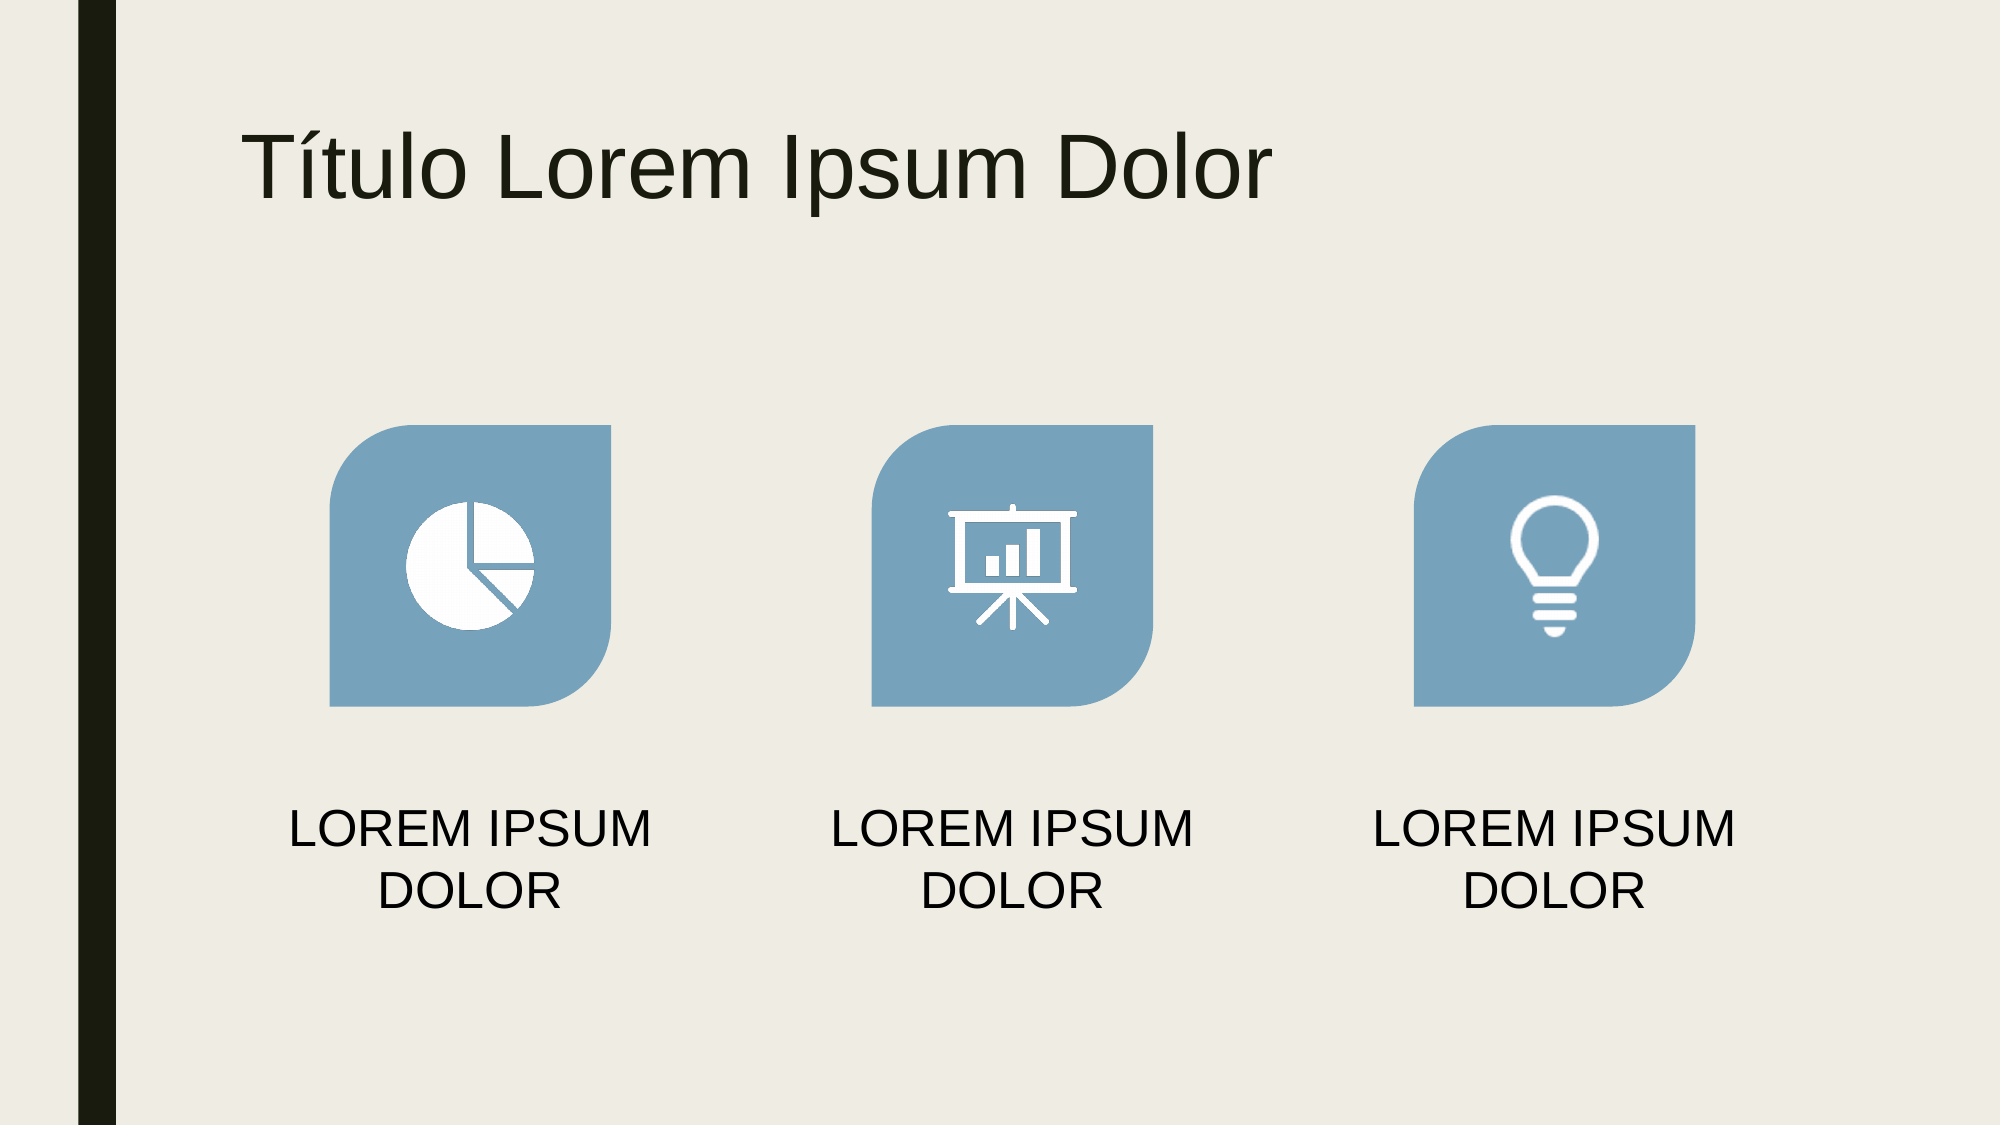

# Título Lorem Ipsum Dolor
lorem ipsum dolor
lorem ipsum dolor
lorem ipsum dolor